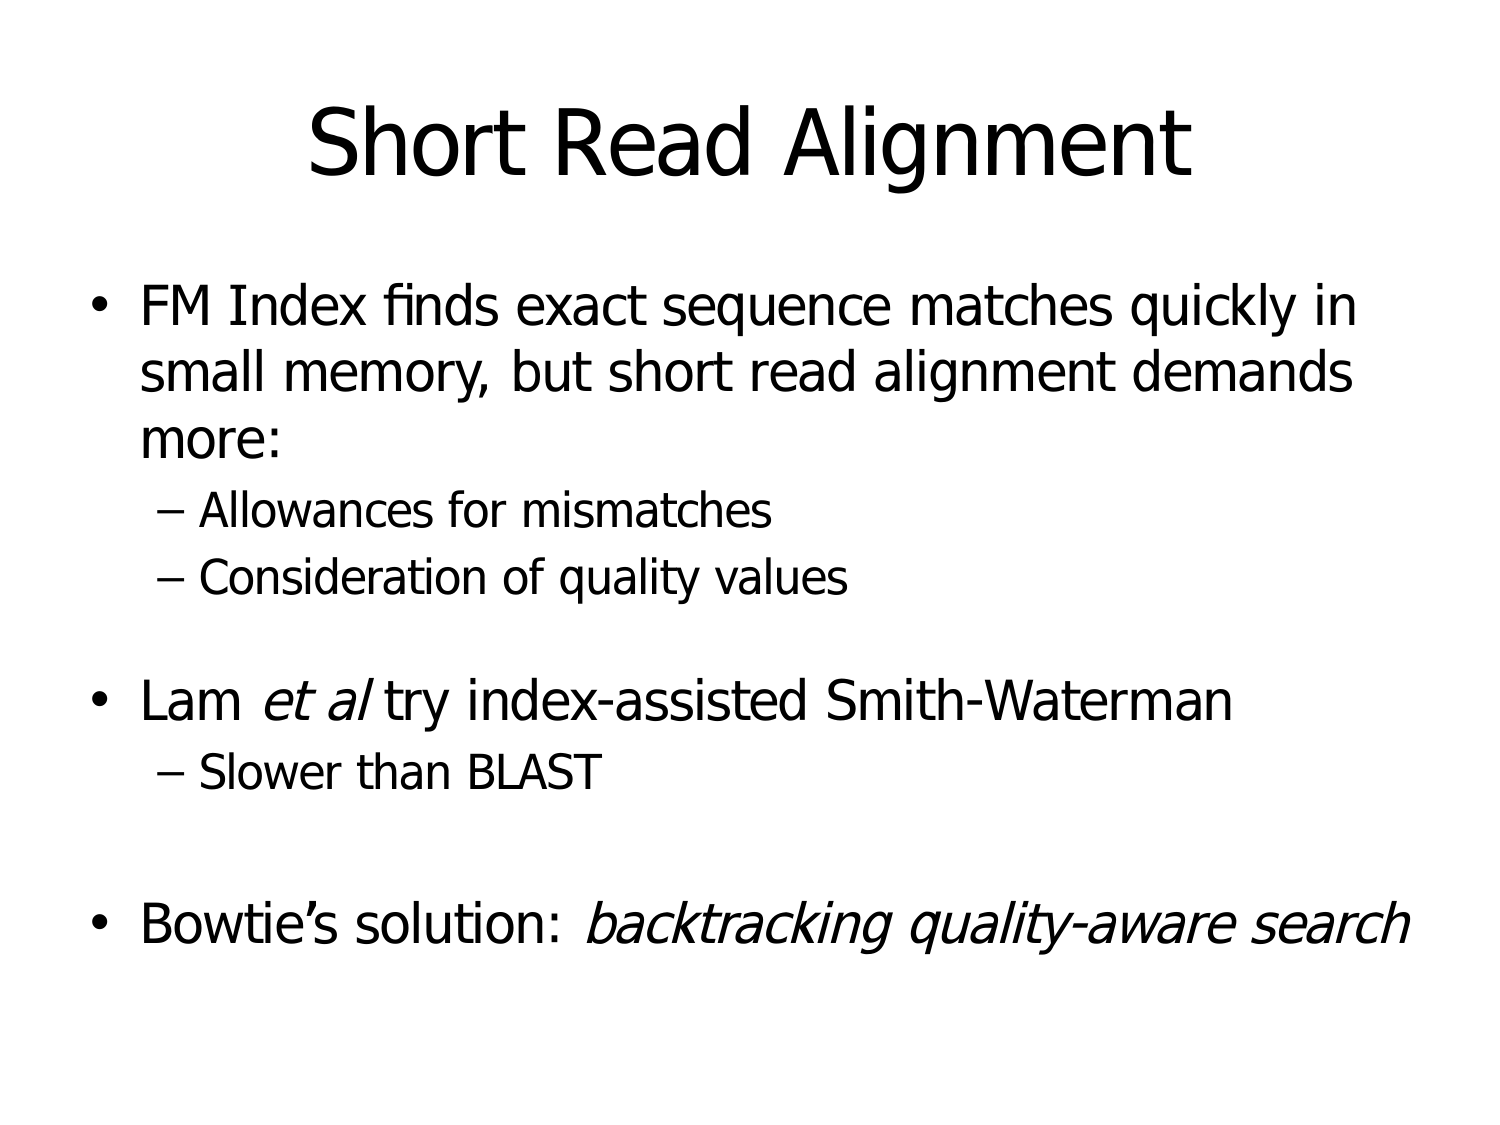

# Short Read Alignment
FM Index finds exact sequence matches quickly in small memory, but short read alignment demands more:
Allowances for mismatches
Consideration of quality values

Lam et al try index-assisted Smith-Waterman
Slower than BLAST

Bowtie’s solution: backtracking quality-aware search